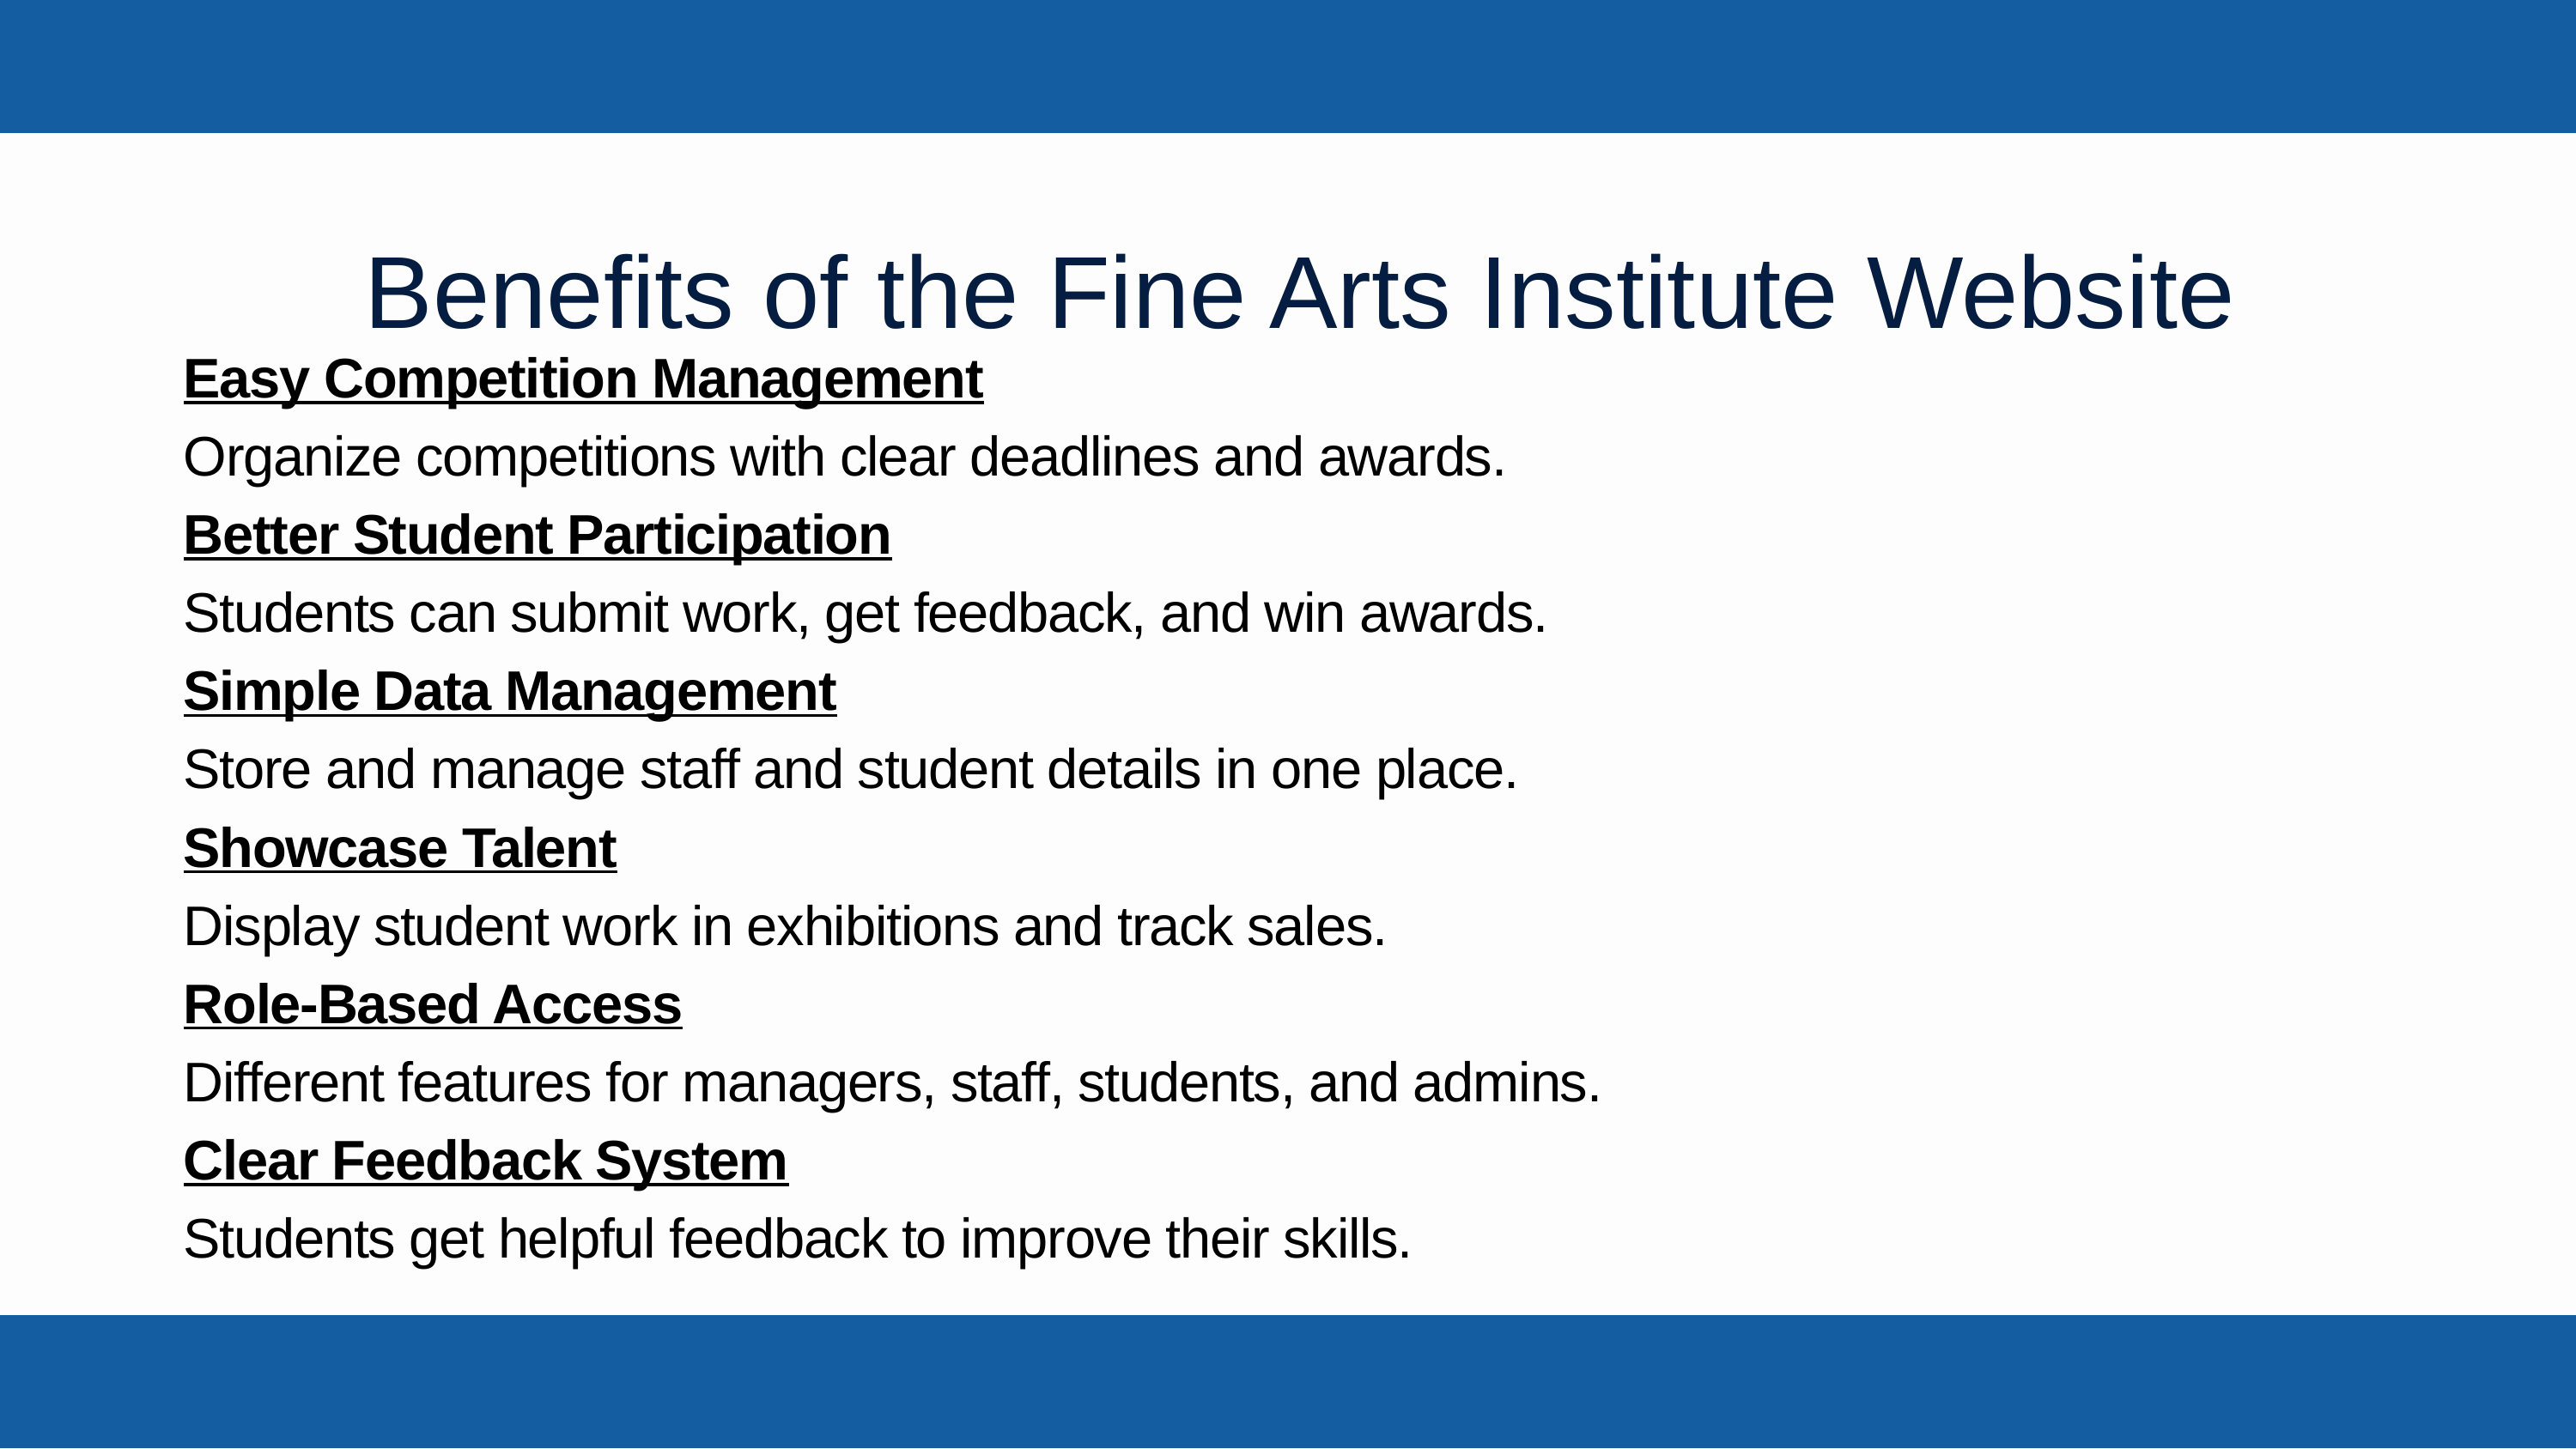

Benefits of the Fine Arts Institute Website
Easy Competition Management
Organize competitions with clear deadlines and awards.
Better Student Participation
Students can submit work, get feedback, and win awards.
Simple Data Management
Store and manage staff and student details in one place.
Showcase Talent
Display student work in exhibitions and track sales.
Role-Based Access
Different features for managers, staff, students, and admins.
Clear Feedback System
Students get helpful feedback to improve their skills.
CEO & Founder
Project manager
IT Expert
Marketing Head